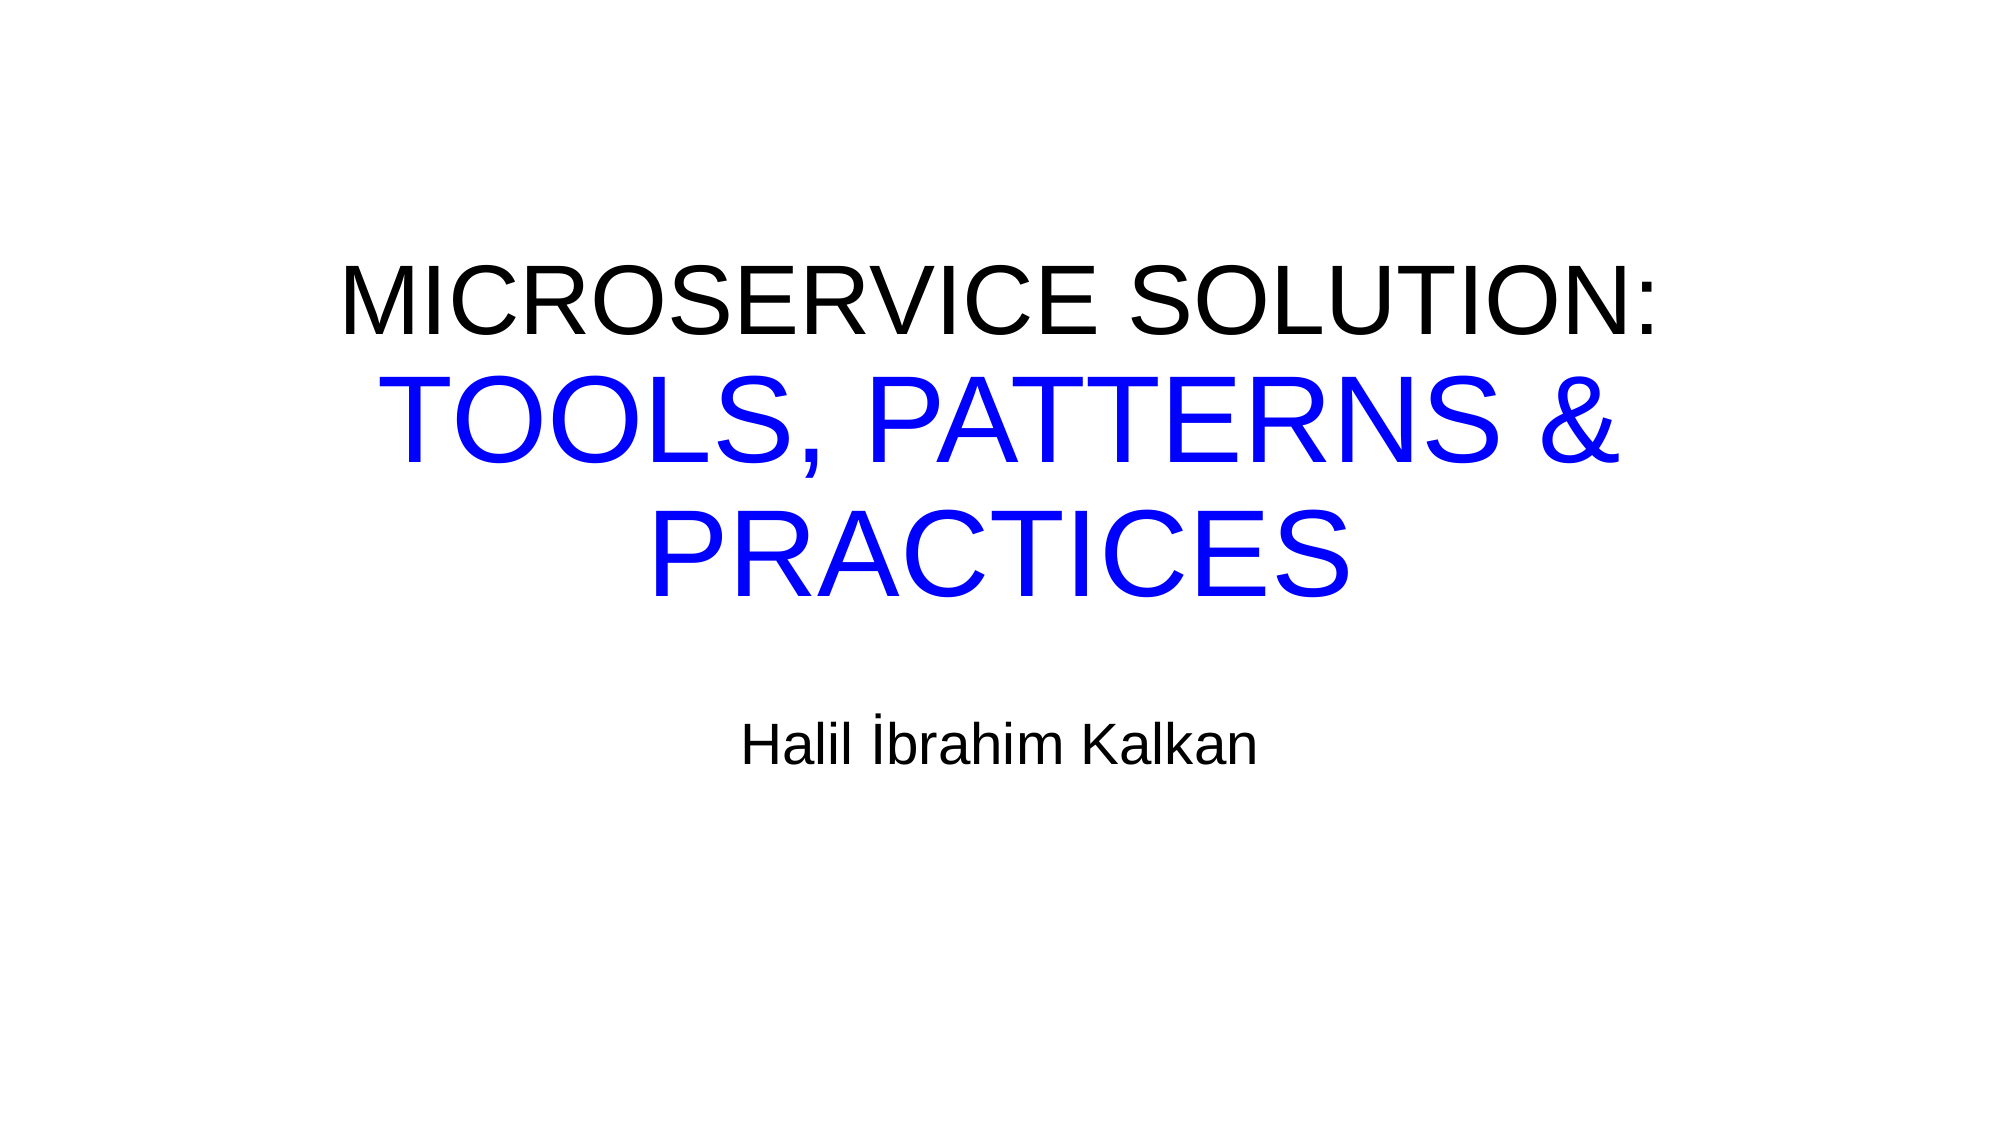

# MICROSERVICE SOLUTION: TOOLS, PATTERNS & PRACTICES
Halil İbrahim Kalkan